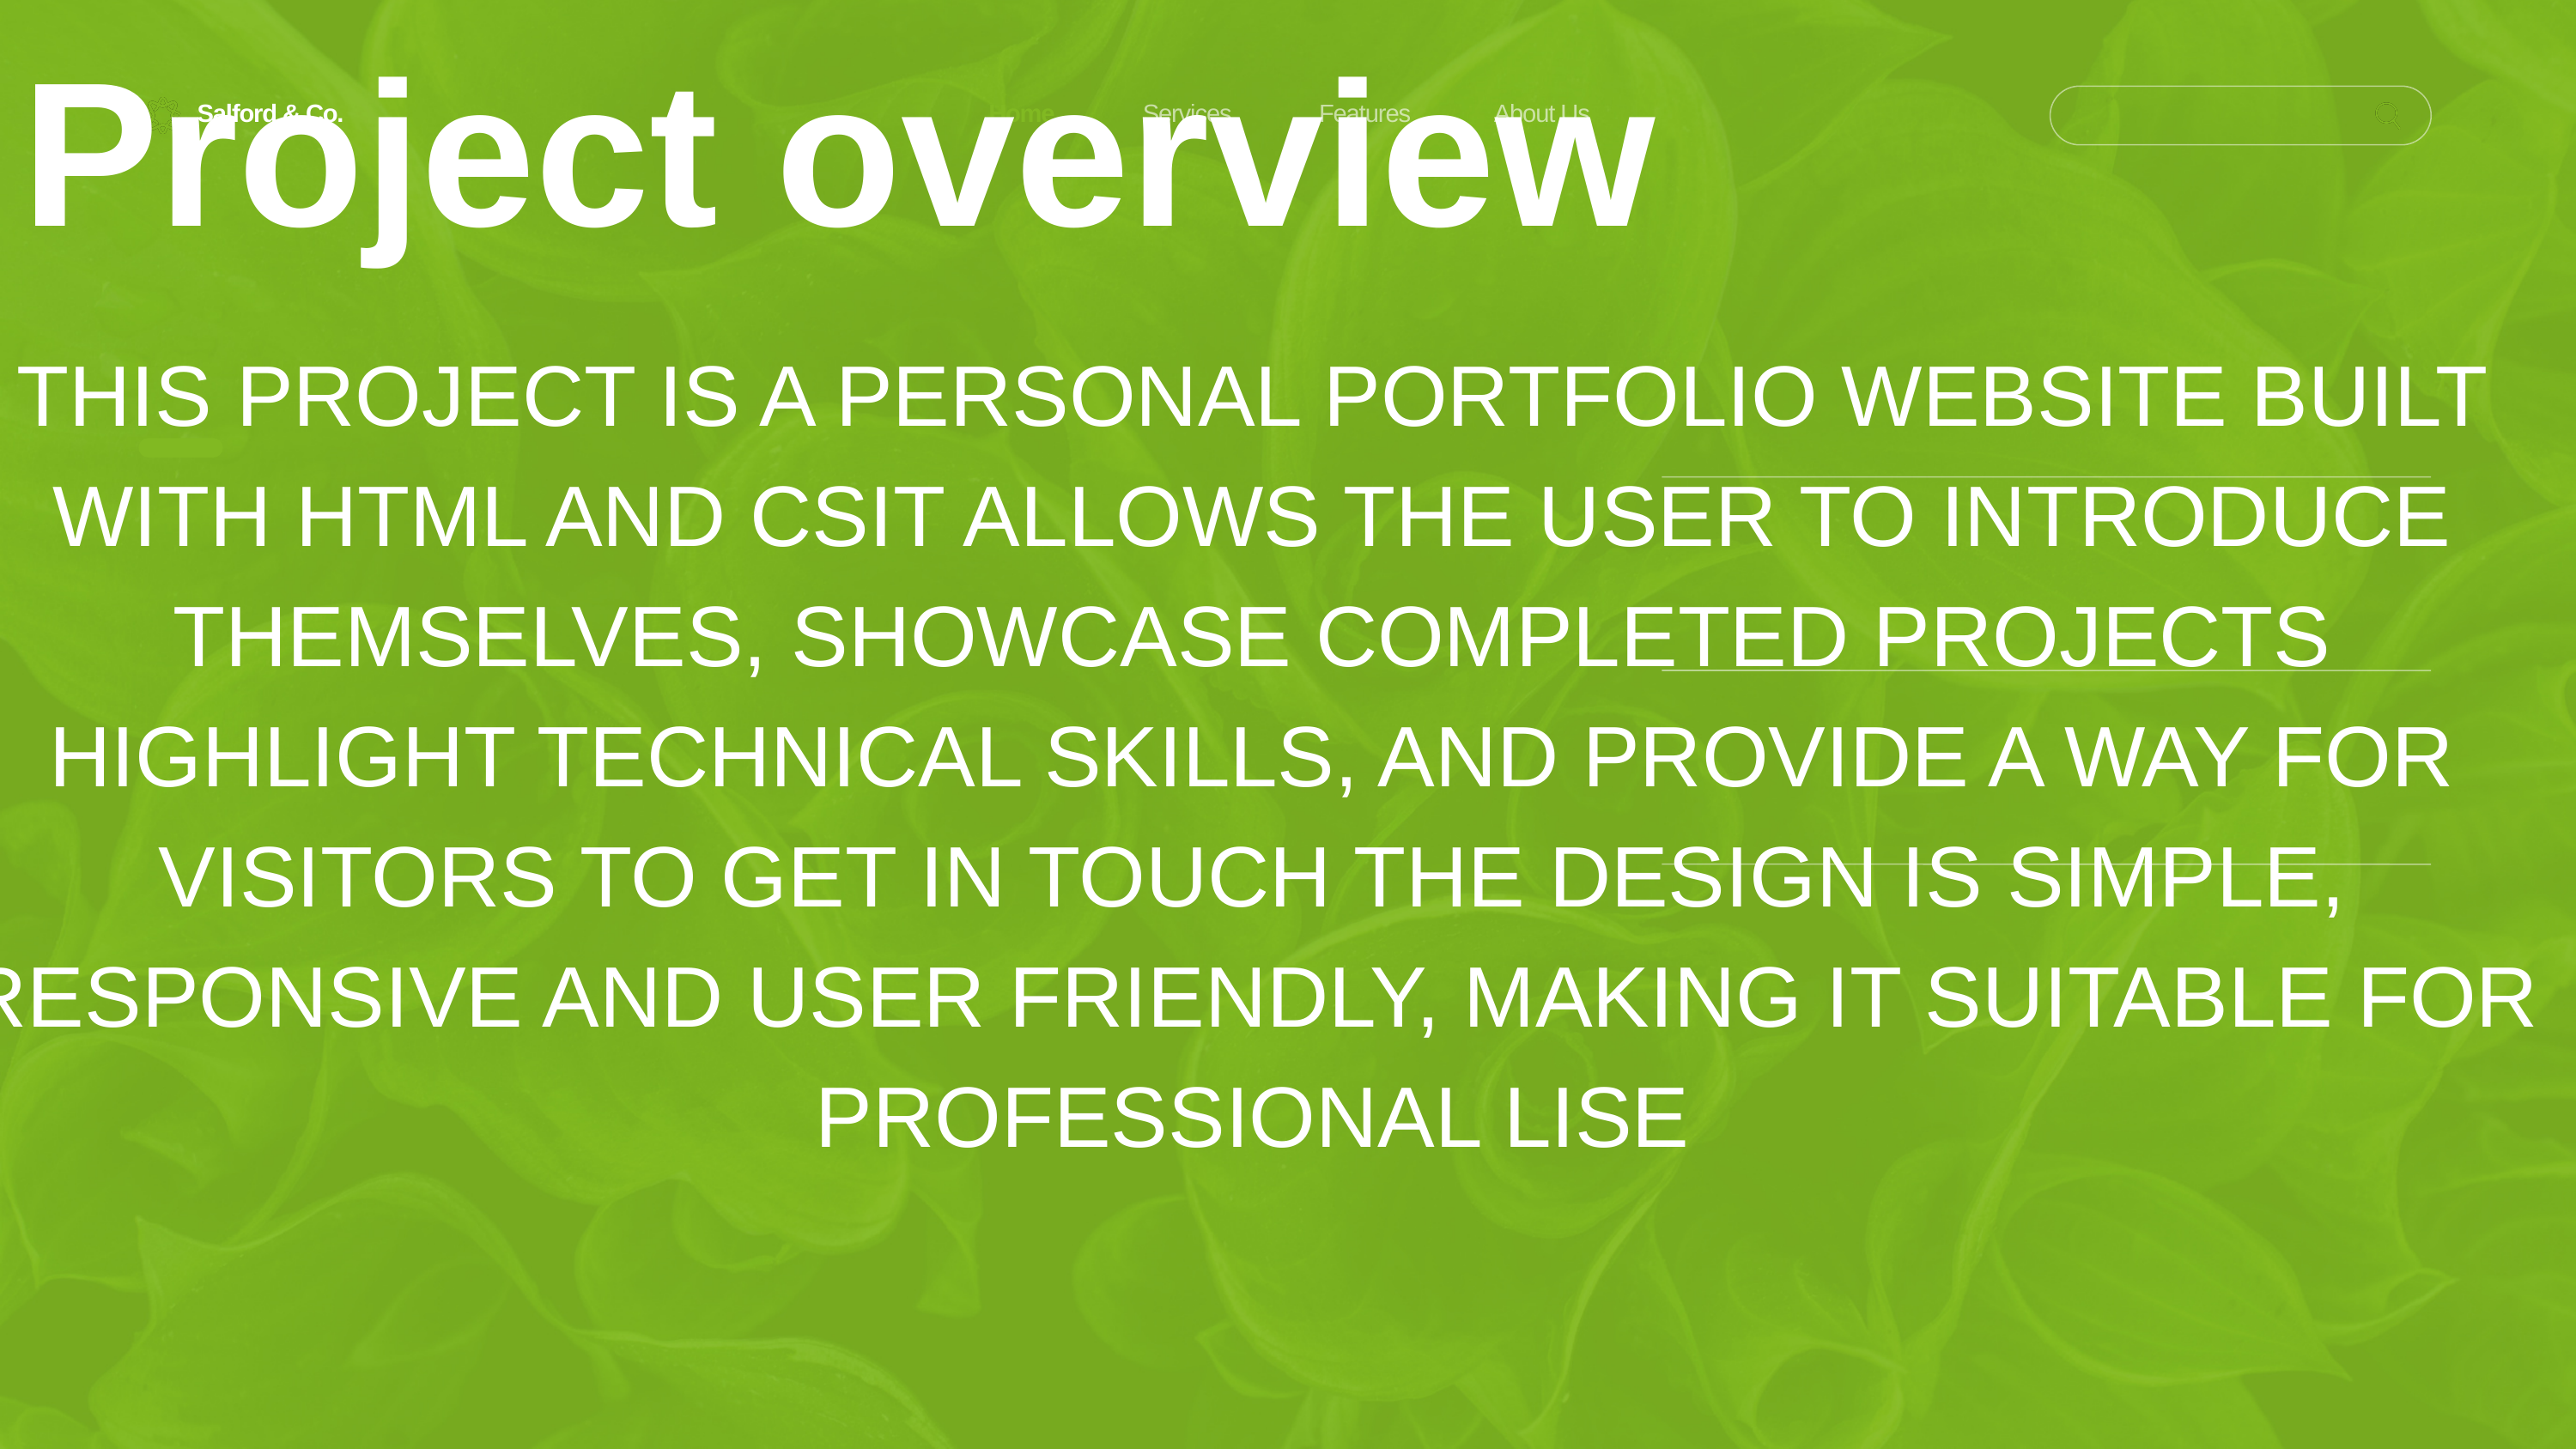

Project overview

Salford & Co.
Home
Services
Features
About Us

THIS PROJECT IS A PERSONAL PORTFOLIO WEBSITE BUILT WITH HTML AND CSIT ALLOWS THE USER TO INTRODUCE THEMSELVES, SHOWCASE COMPLETED PROJECTS HIGHLIGHT TECHNICAL SKILLS, AND PROVIDE A WAY FOR VISITORS TO GET IN TOUCH THE DESIGN IS SIMPLE, RESPONSIVE AND USER FRIENDLY, MAKING IT SUITABLE FOR PROFESSIONAL LISE